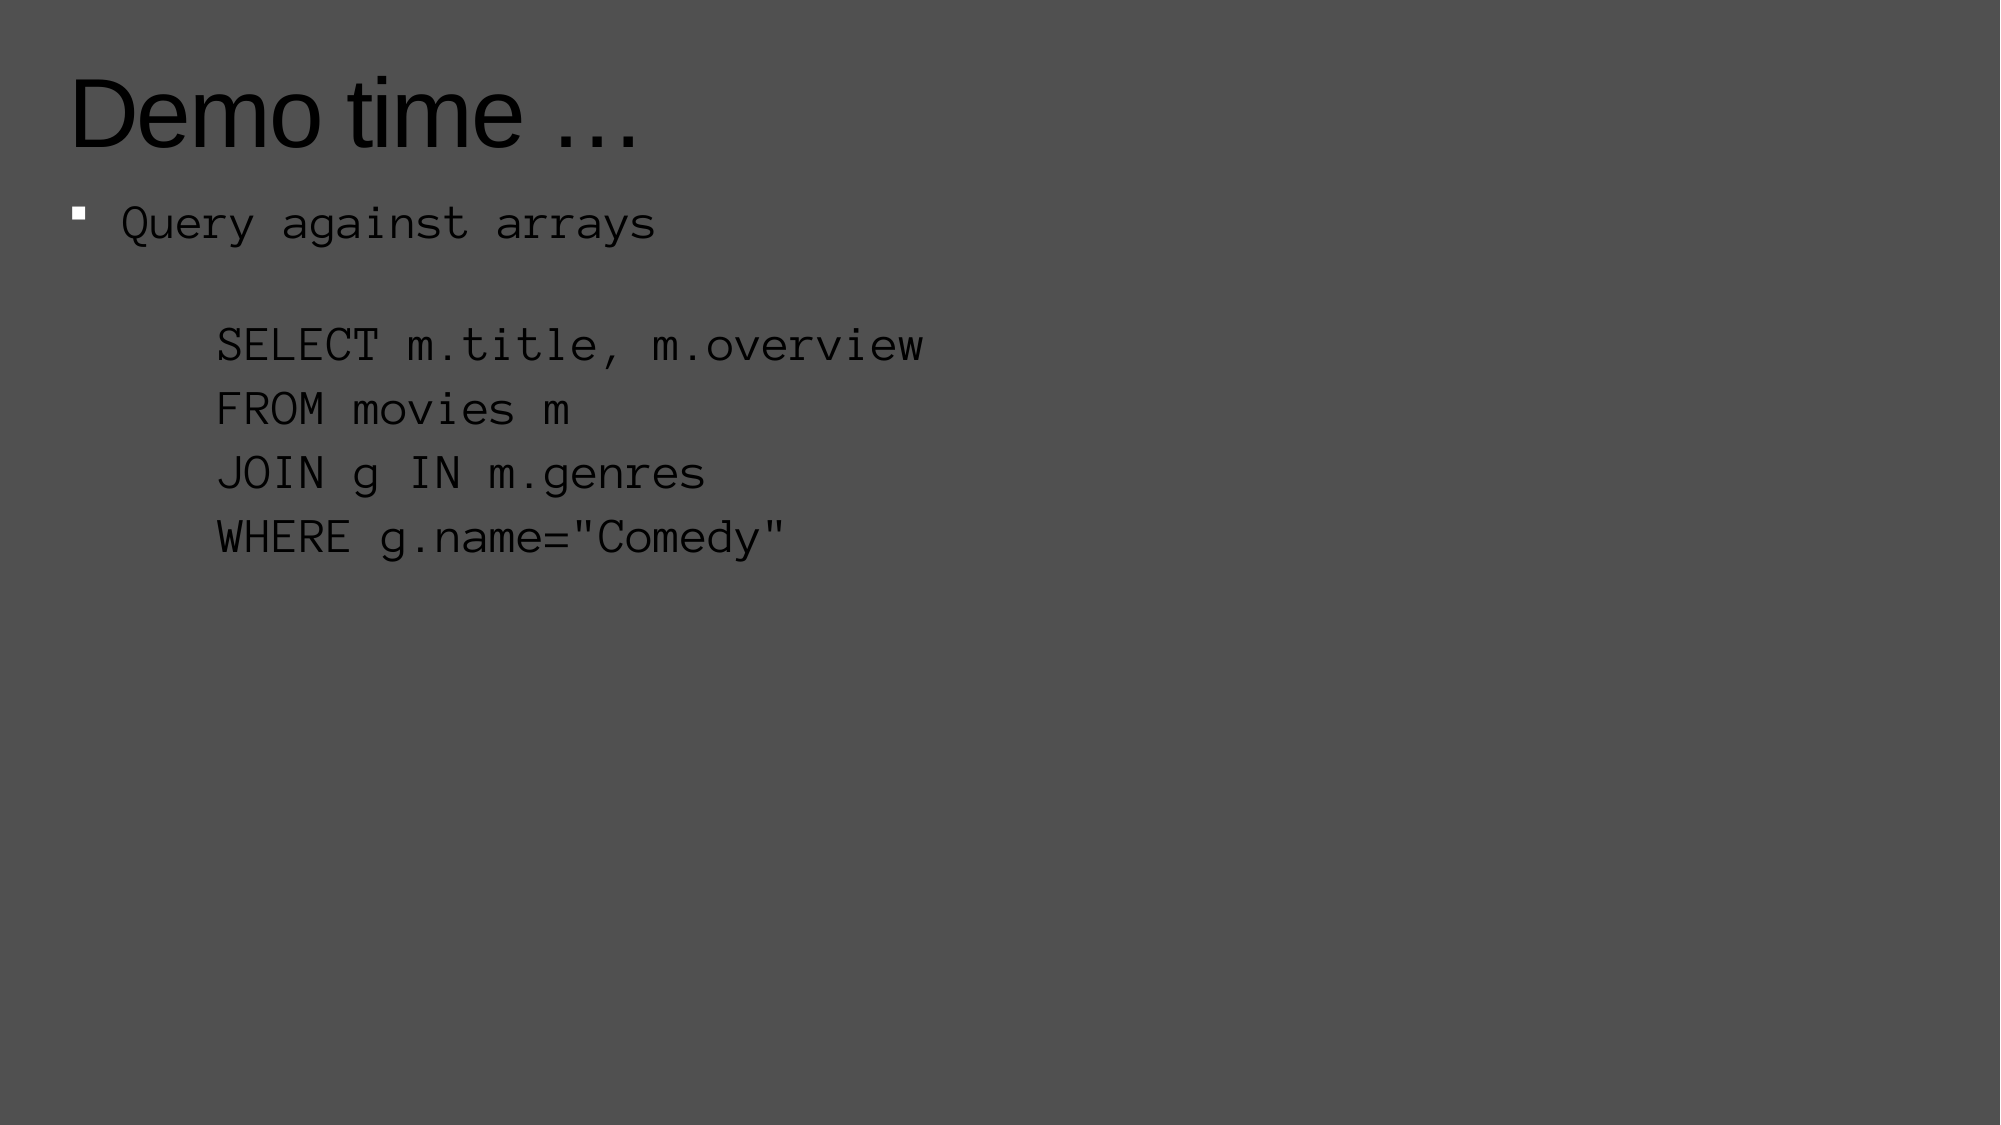

# Demo time …
Query against arrays
	SELECT m.title, m.overview
	FROM movies m
	JOIN g IN m.genres
	WHERE g.name="Comedy"